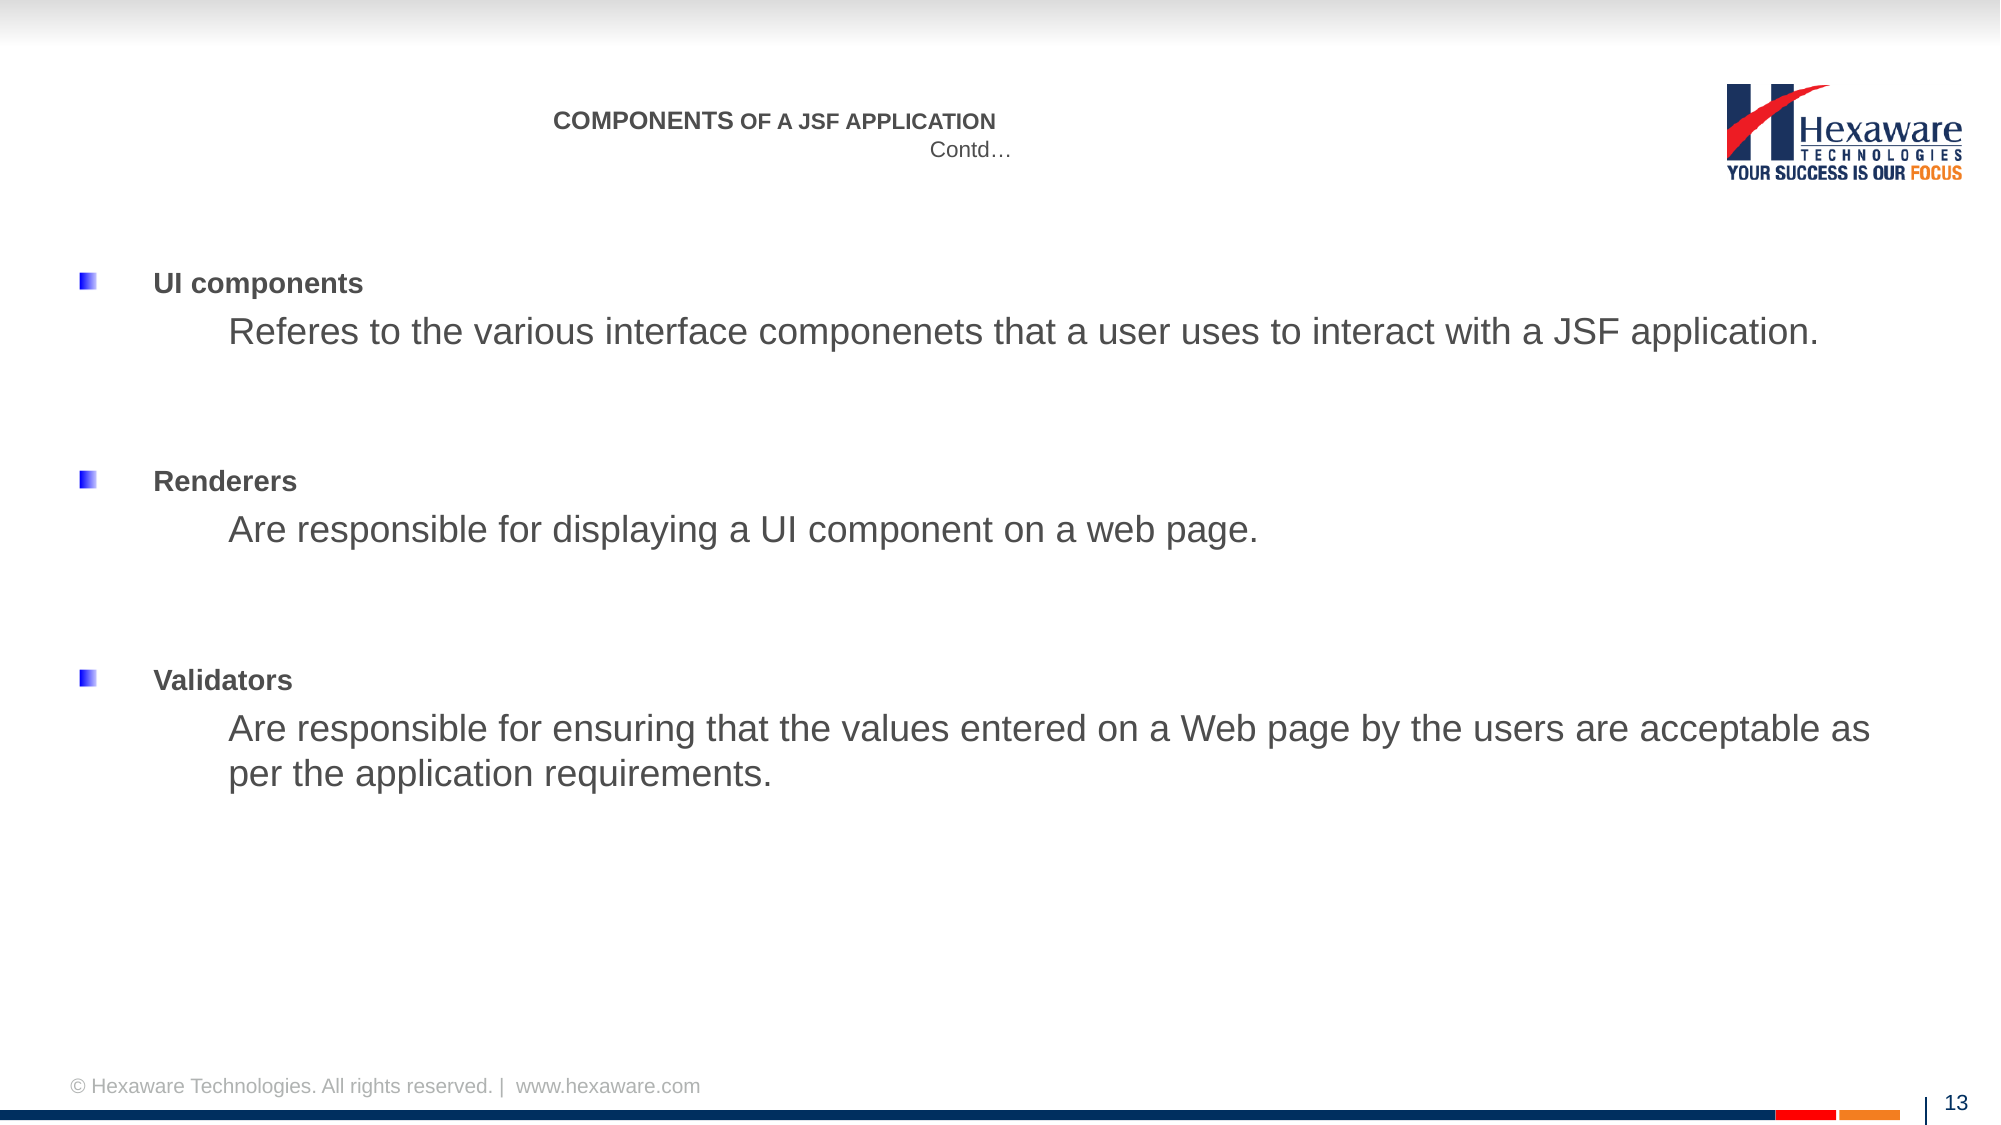

# COMPONENTS OF A JSF APPLICATION Contd…
UI components
	Referes to the various interface componenets that a user uses to interact with a JSF application.

Renderers
	Are responsible for displaying a UI component on a web page.

Validators
	Are responsible for ensuring that the values entered on a Web page by the users are acceptable as 	per the application requirements.